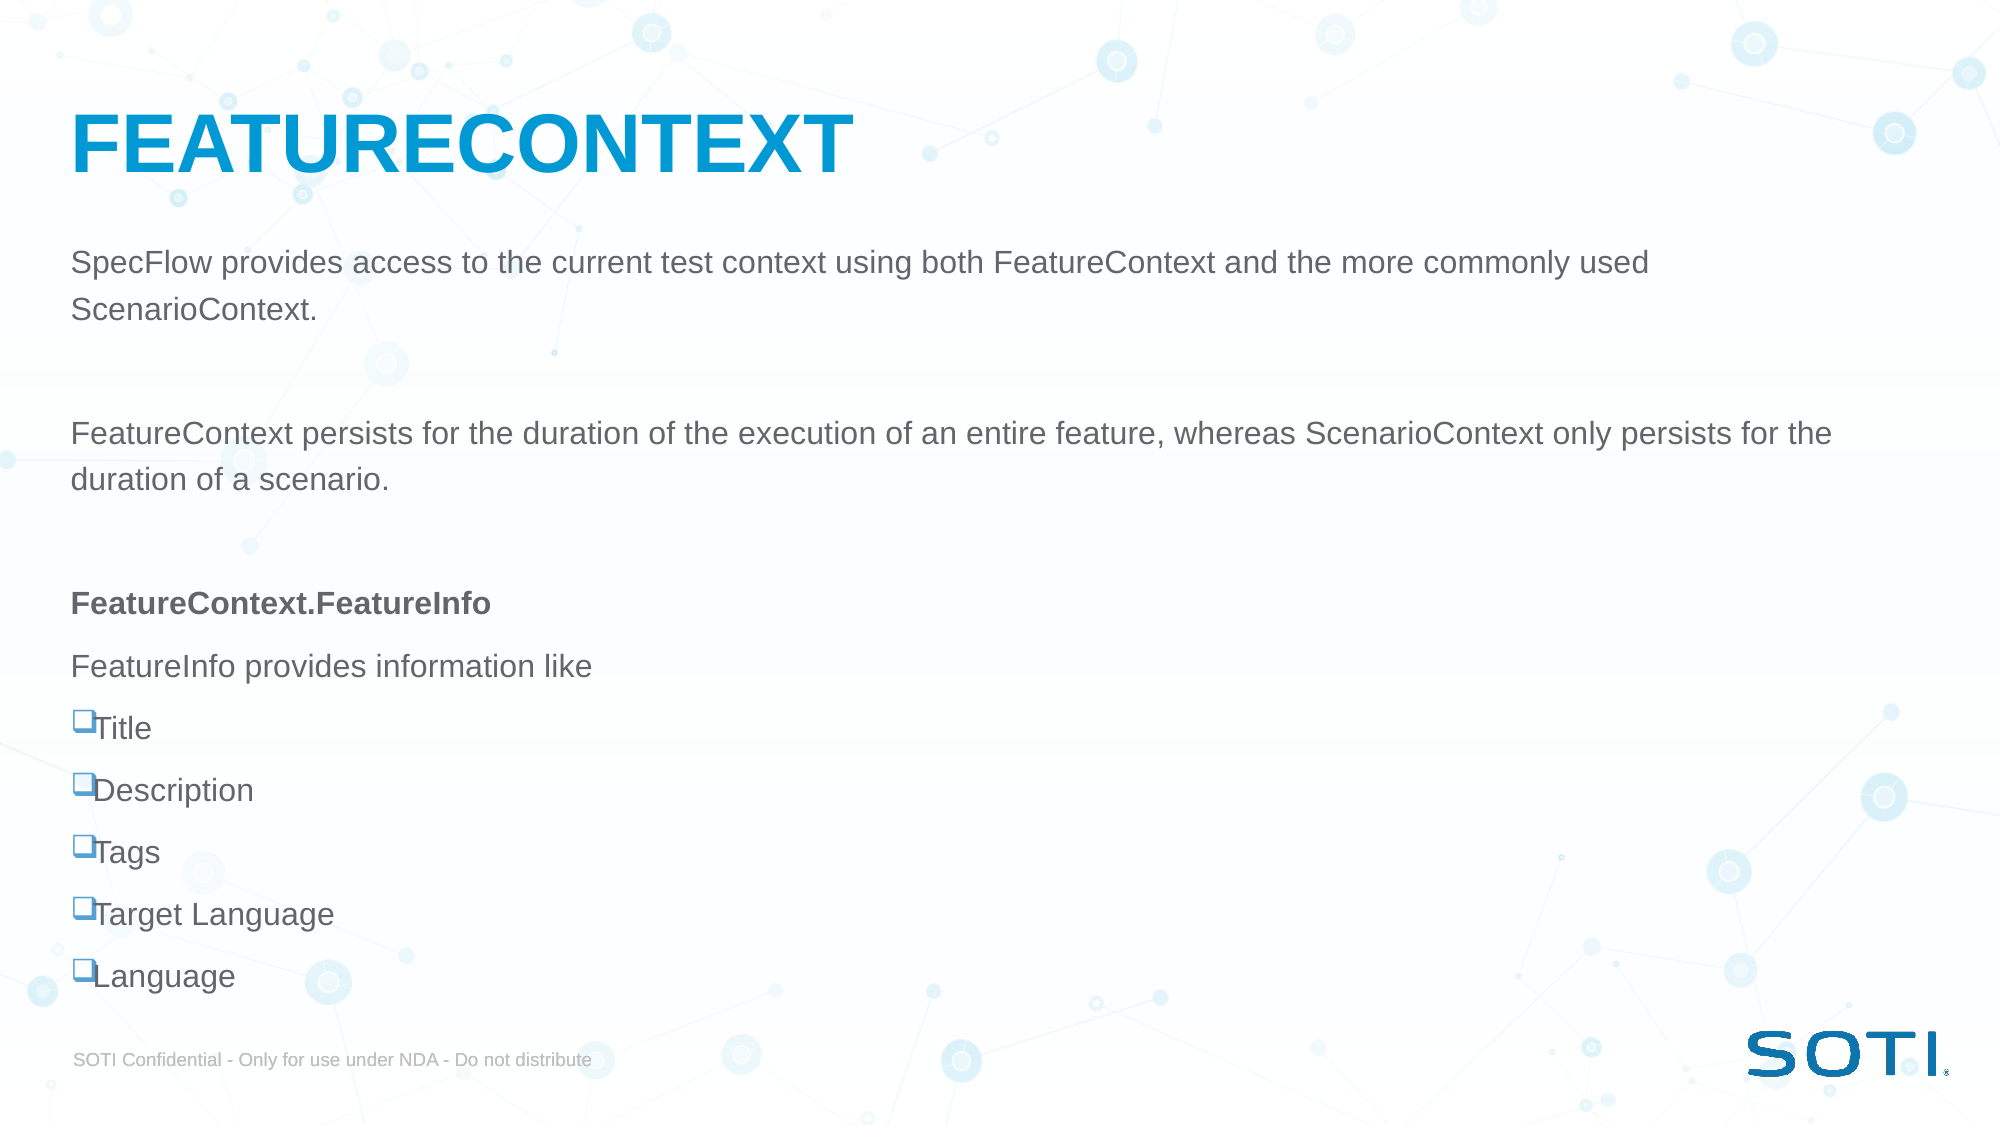

# FeatureContext
SpecFlow provides access to the current test context using both FeatureContext and the more commonly used ScenarioContext.

FeatureContext persists for the duration of the execution of an entire feature, whereas ScenarioContext only persists for the duration of a scenario.

FeatureContext.FeatureInfo
FeatureInfo provides information like
Title
Description
Tags
Target Language
Language